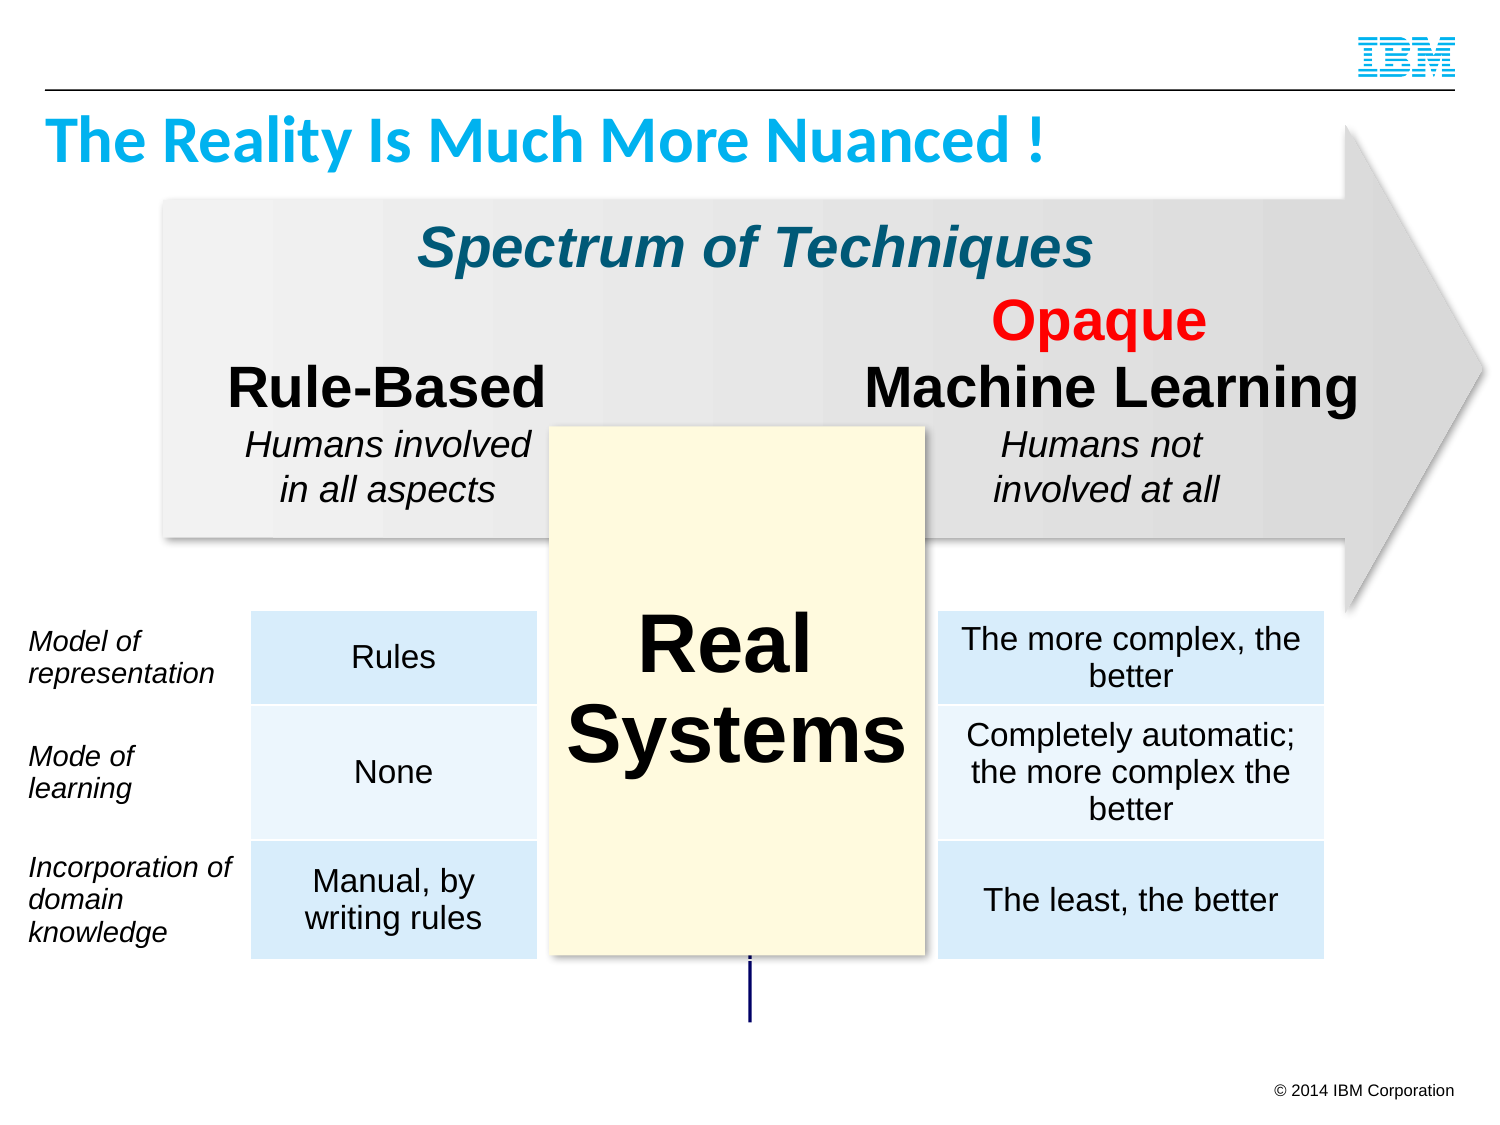

# The Reality Is Much More Nuanced !

Spectrum of Techniques
Opaque
Machine Learning
Rule-Based
Humans involved in all aspects
Humans not
involved at all
Real
Systems

|  |  |  |  |
| --- | --- | --- | --- |
| Model of representation | Rules |  | The more complex, the better |
| Mode of learning | None |  | Completely automatic; the more complex the better |
| Incorporation of domain knowledge | Manual, by writing rules |  | The least, the better |